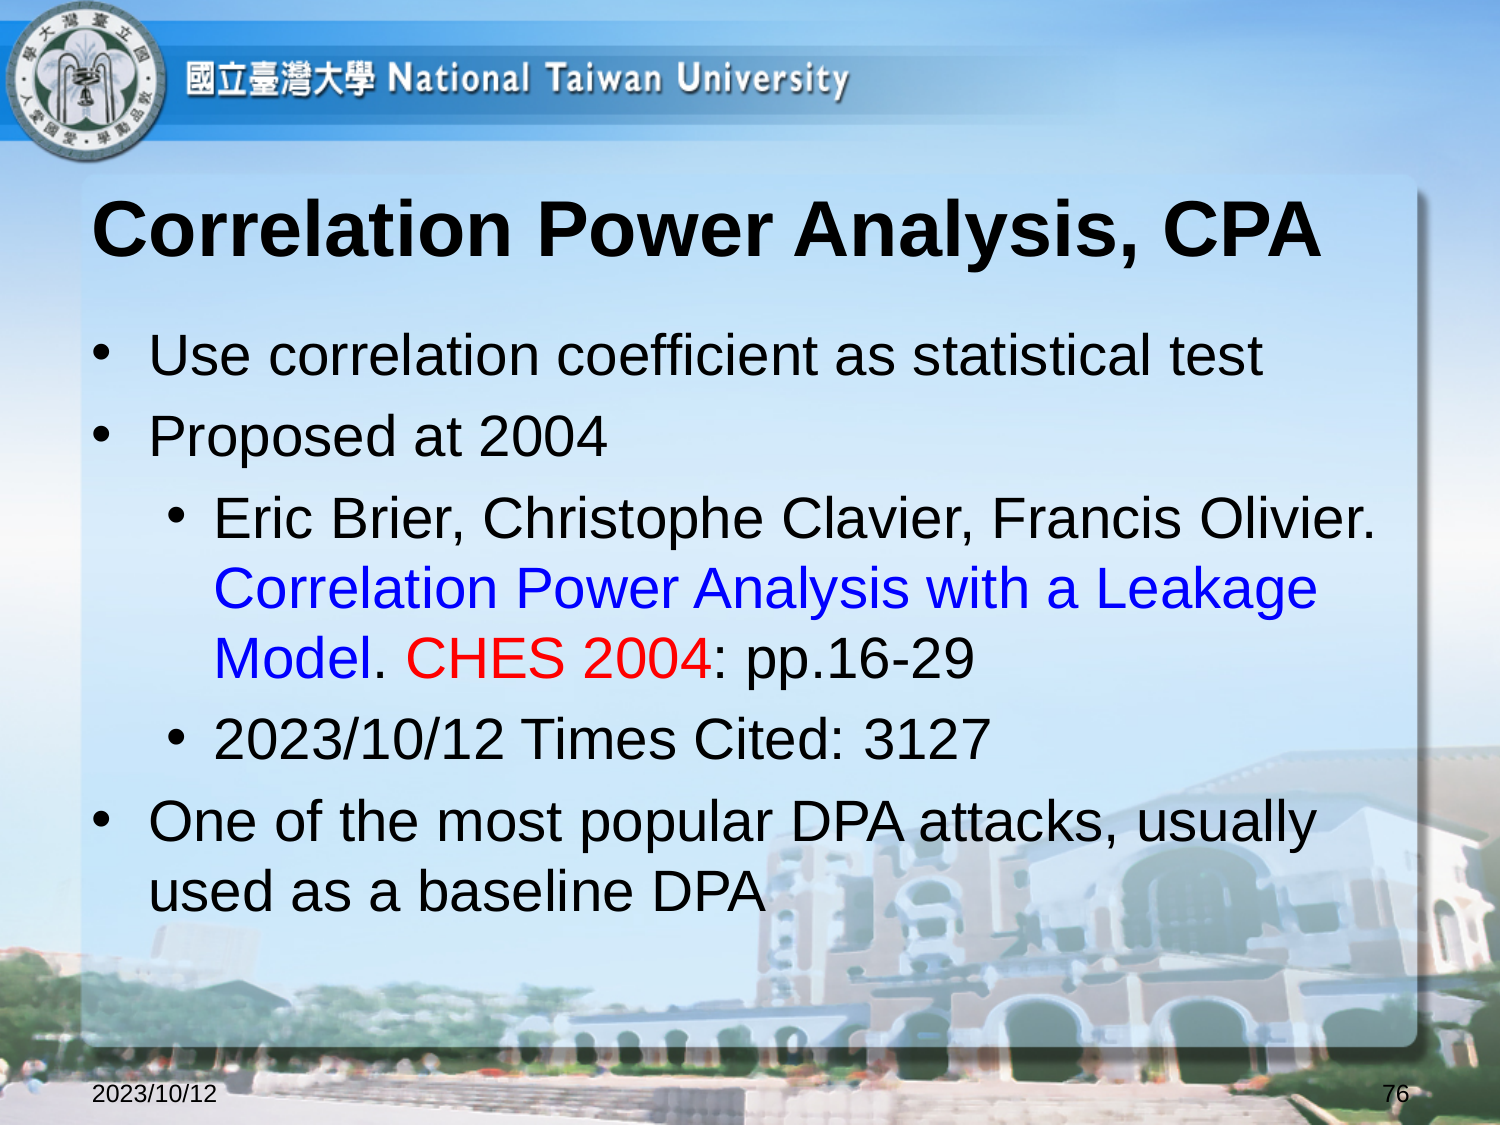

# Correlation Power Analysis, CPA
Use correlation coefficient as statistical test
Proposed at 2004
Eric Brier, Christophe Clavier, Francis Olivier. Correlation Power Analysis with a Leakage Model. CHES 2004: pp.16-29
2023/10/12 Times Cited: 3127
One of the most popular DPA attacks, usually used as a baseline DPA
2023/10/12
76